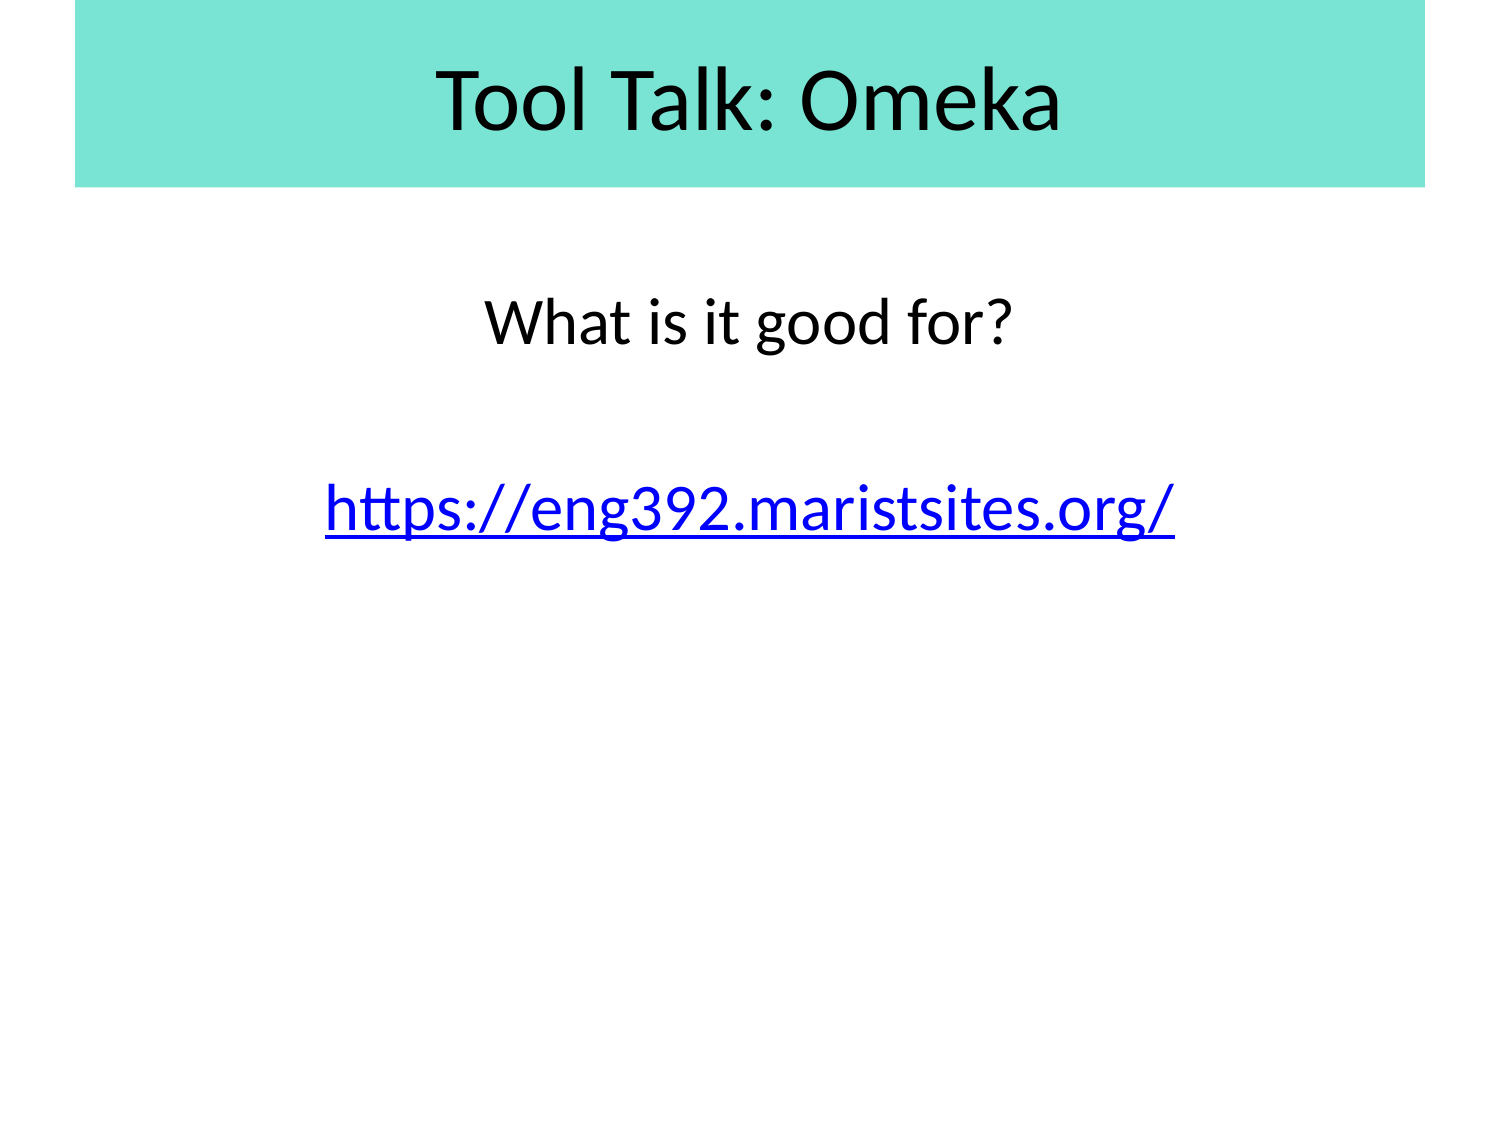

# Tool Talk: Omeka
What is it good for?

https://eng392.maristsites.org/